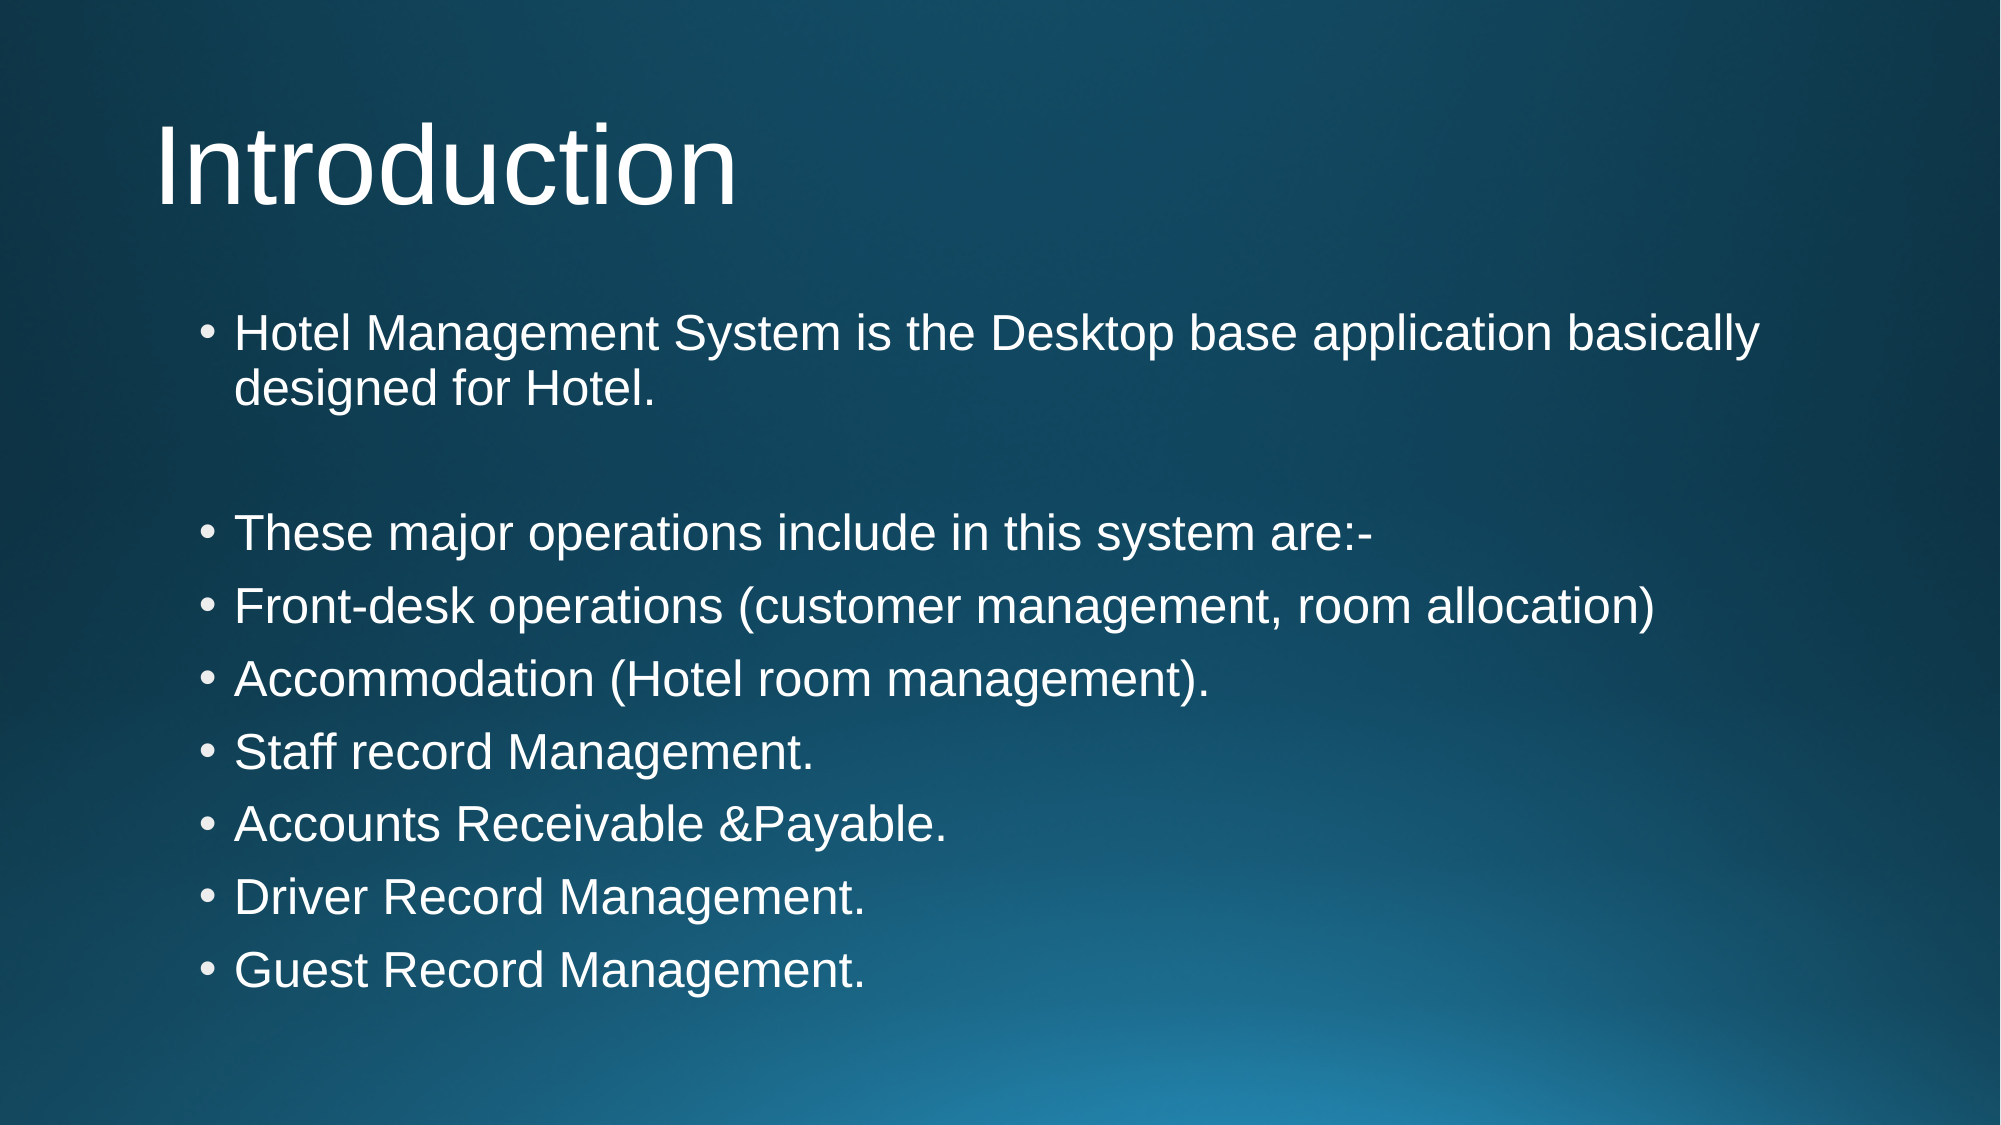

# Introduction
Hotel Management System is the Desktop base application basically designed for Hotel.

These major operations include in this system are:-
Front-desk operations (customer management, room allocation)
Accommodation (Hotel room management).
Staff record Management.
Accounts Receivable &Payable.
Driver Record Management.
Guest Record Management.